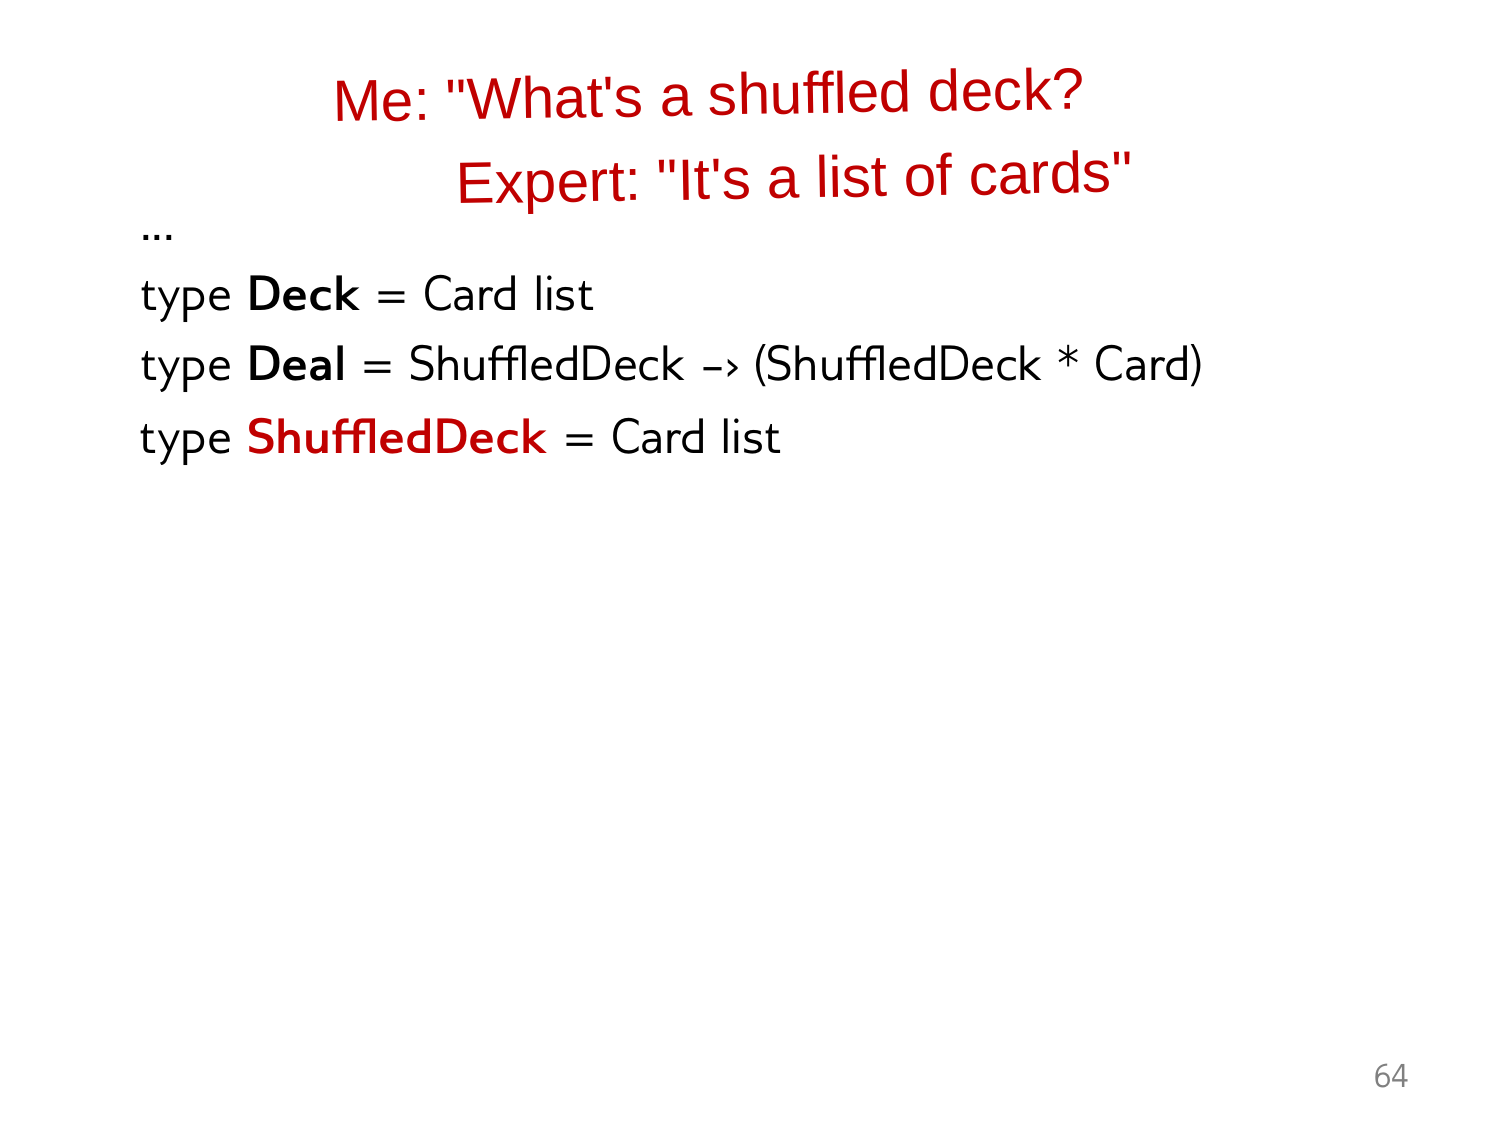

...
    type Deck = Card list
    type Deal = ShuffledDeck –› (ShuffledDeck * Card)
Me: "What's a shuffled deck?
Expert: "It's a list of cards"

    type ShuffledDeck = Card list